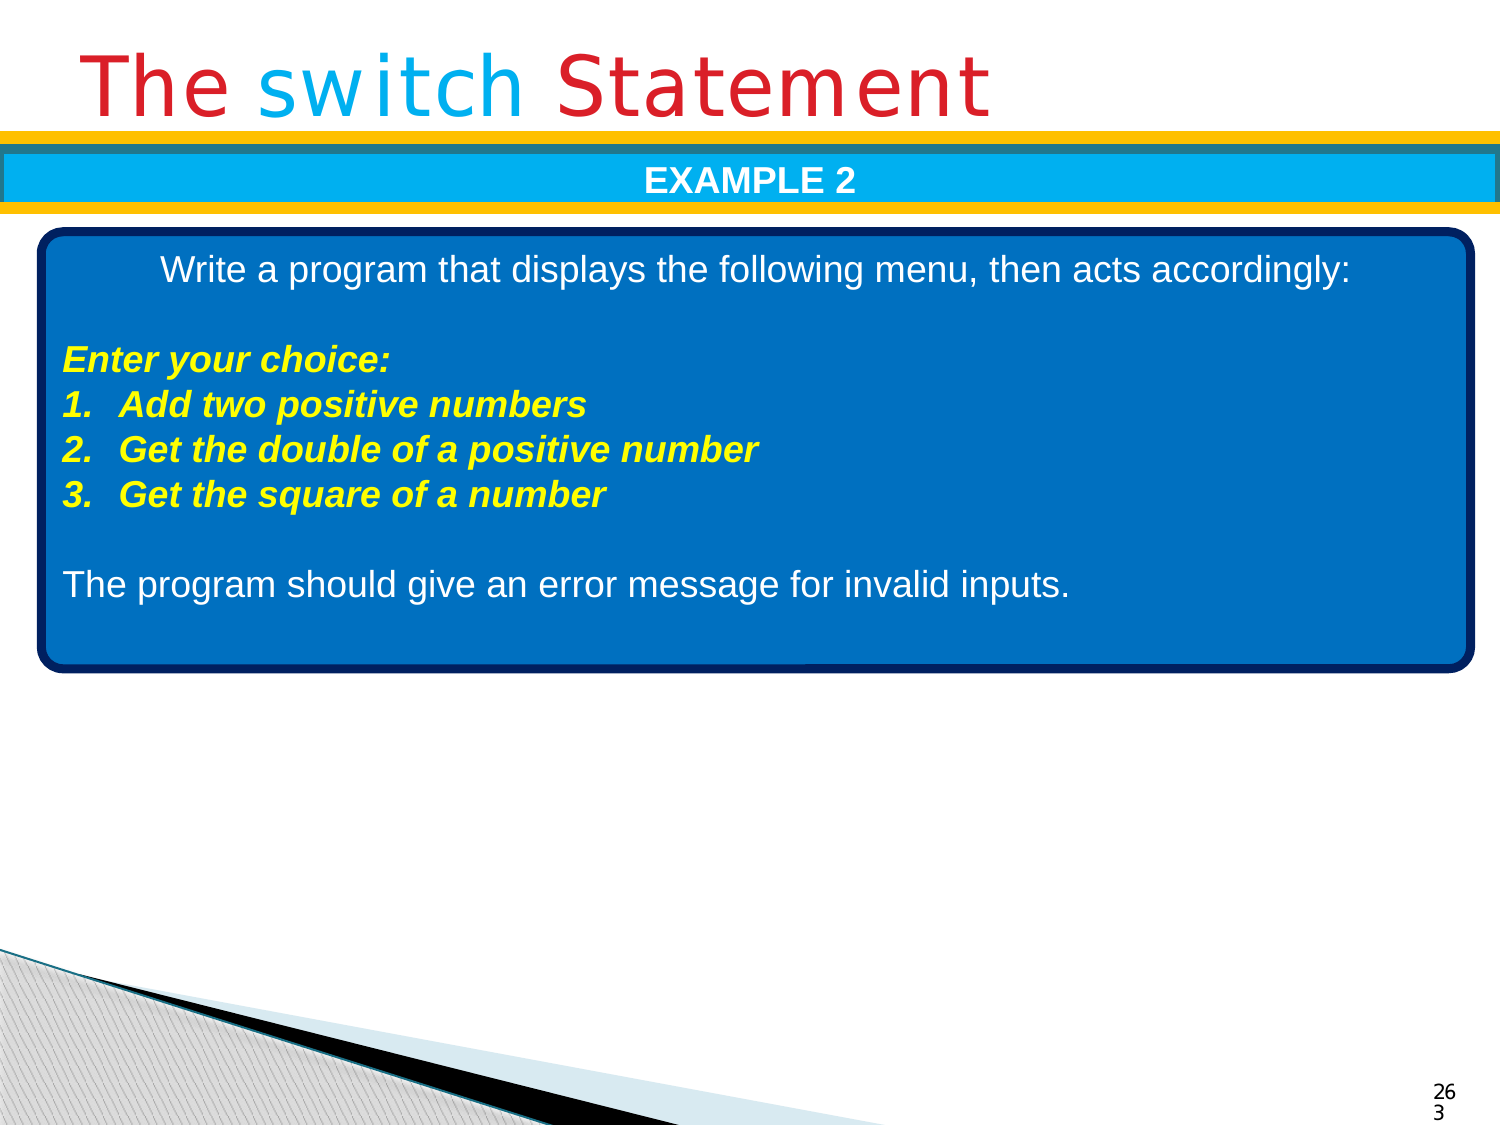

# The switch Statement
EXAMPLE 2
Write a program that displays the following menu, then acts accordingly:

Enter your choice:
Add two positive numbers
Get the double of a positive number
Get the square of a number

The program should give an error message for invalid inputs.
263